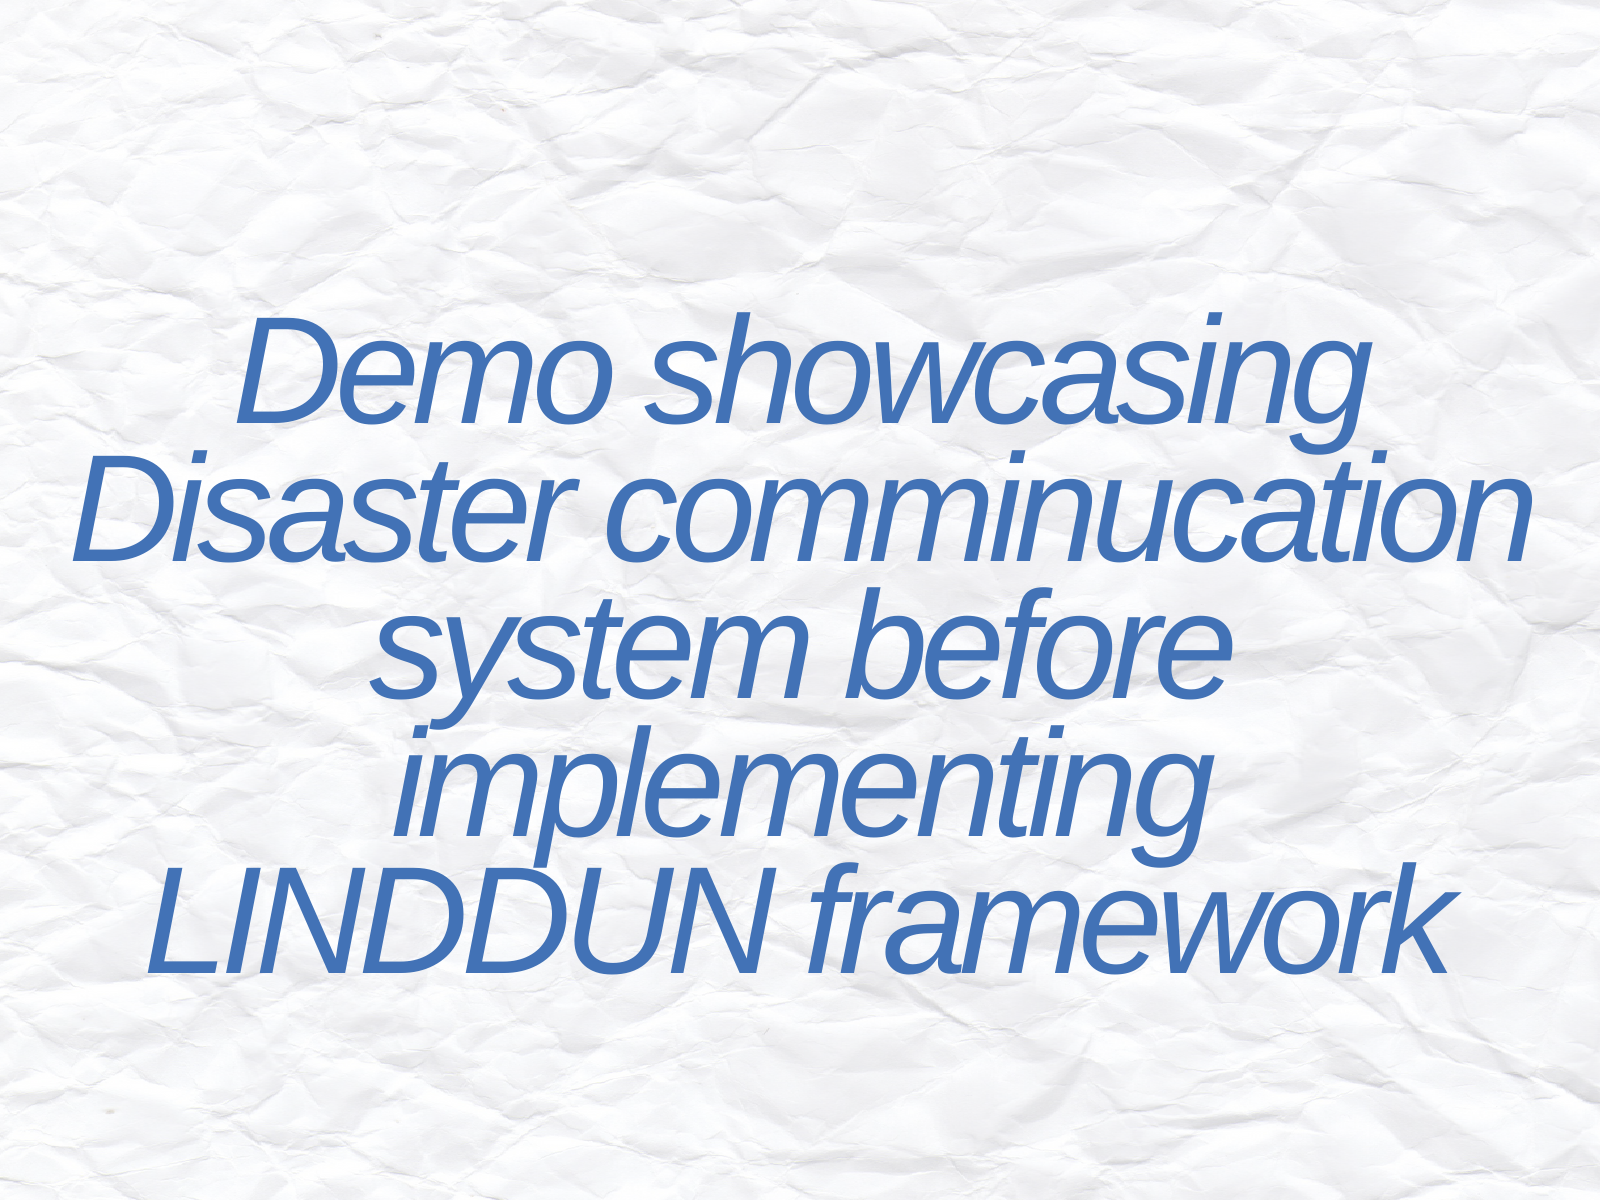

Demo showcasing Disaster comminucation system before implementing LINDDUN framework